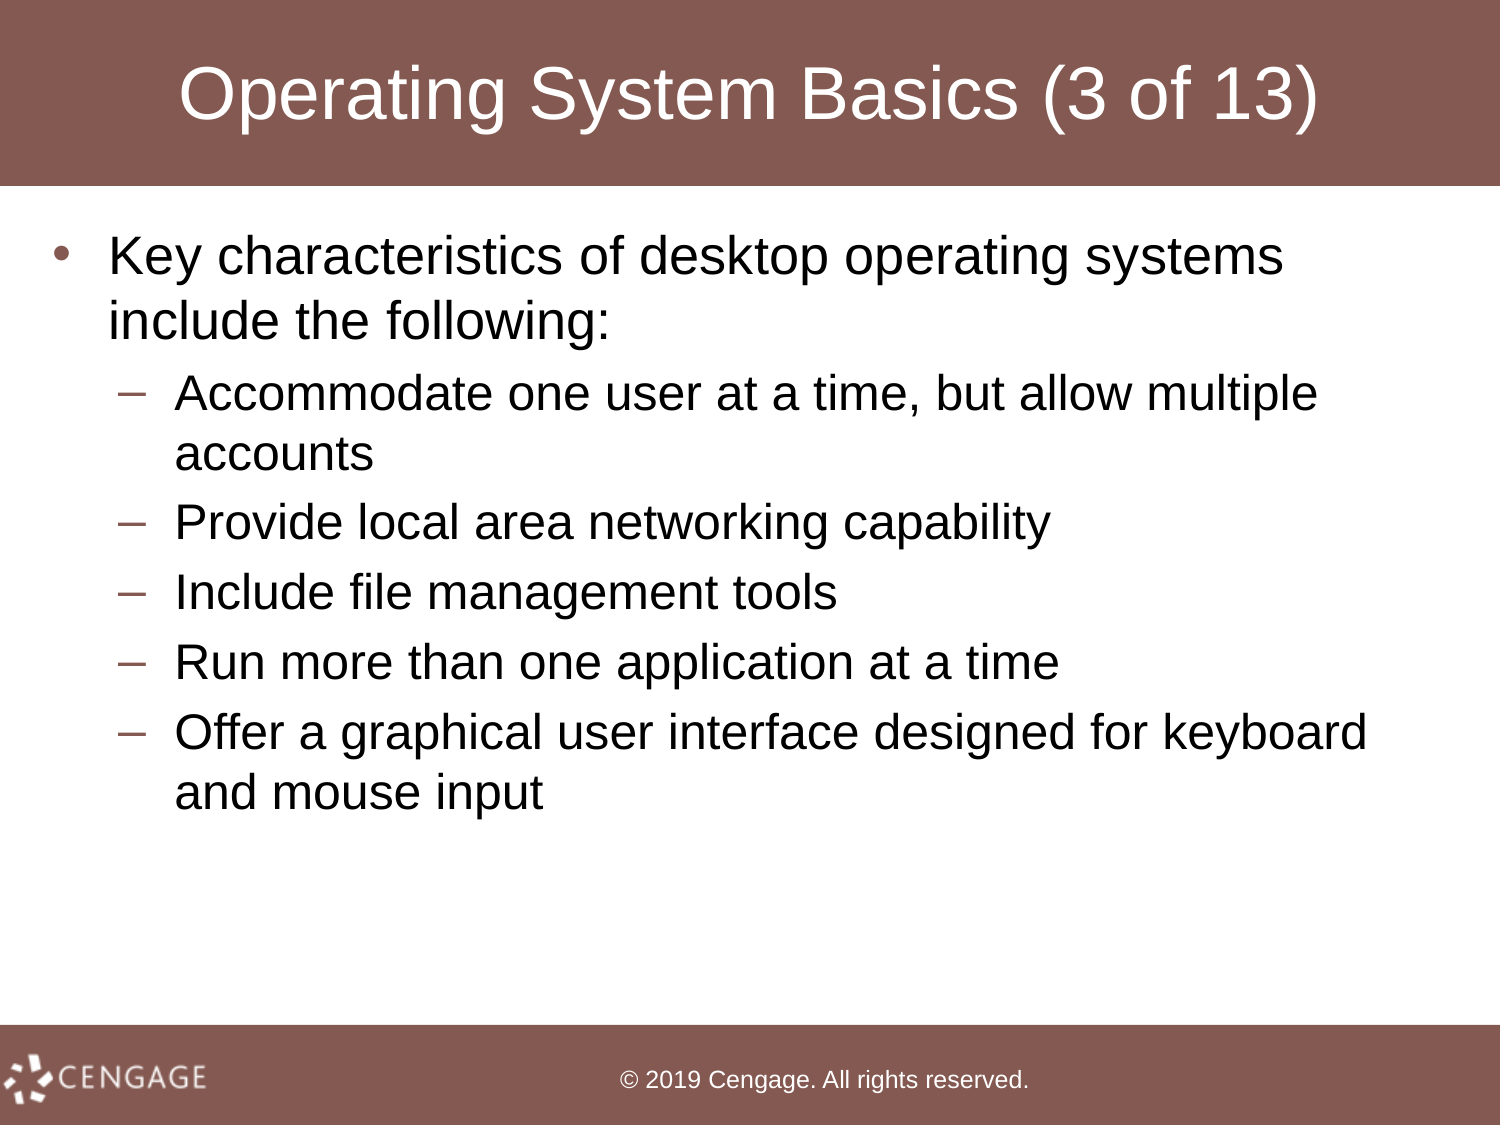

# Operating System Basics (3 of 13)
Key characteristics of desktop operating systems include the following:
Accommodate one user at a time, but allow multiple accounts
Provide local area networking capability
Include file management tools
Run more than one application at a time
Offer a graphical user interface designed for keyboard and mouse input